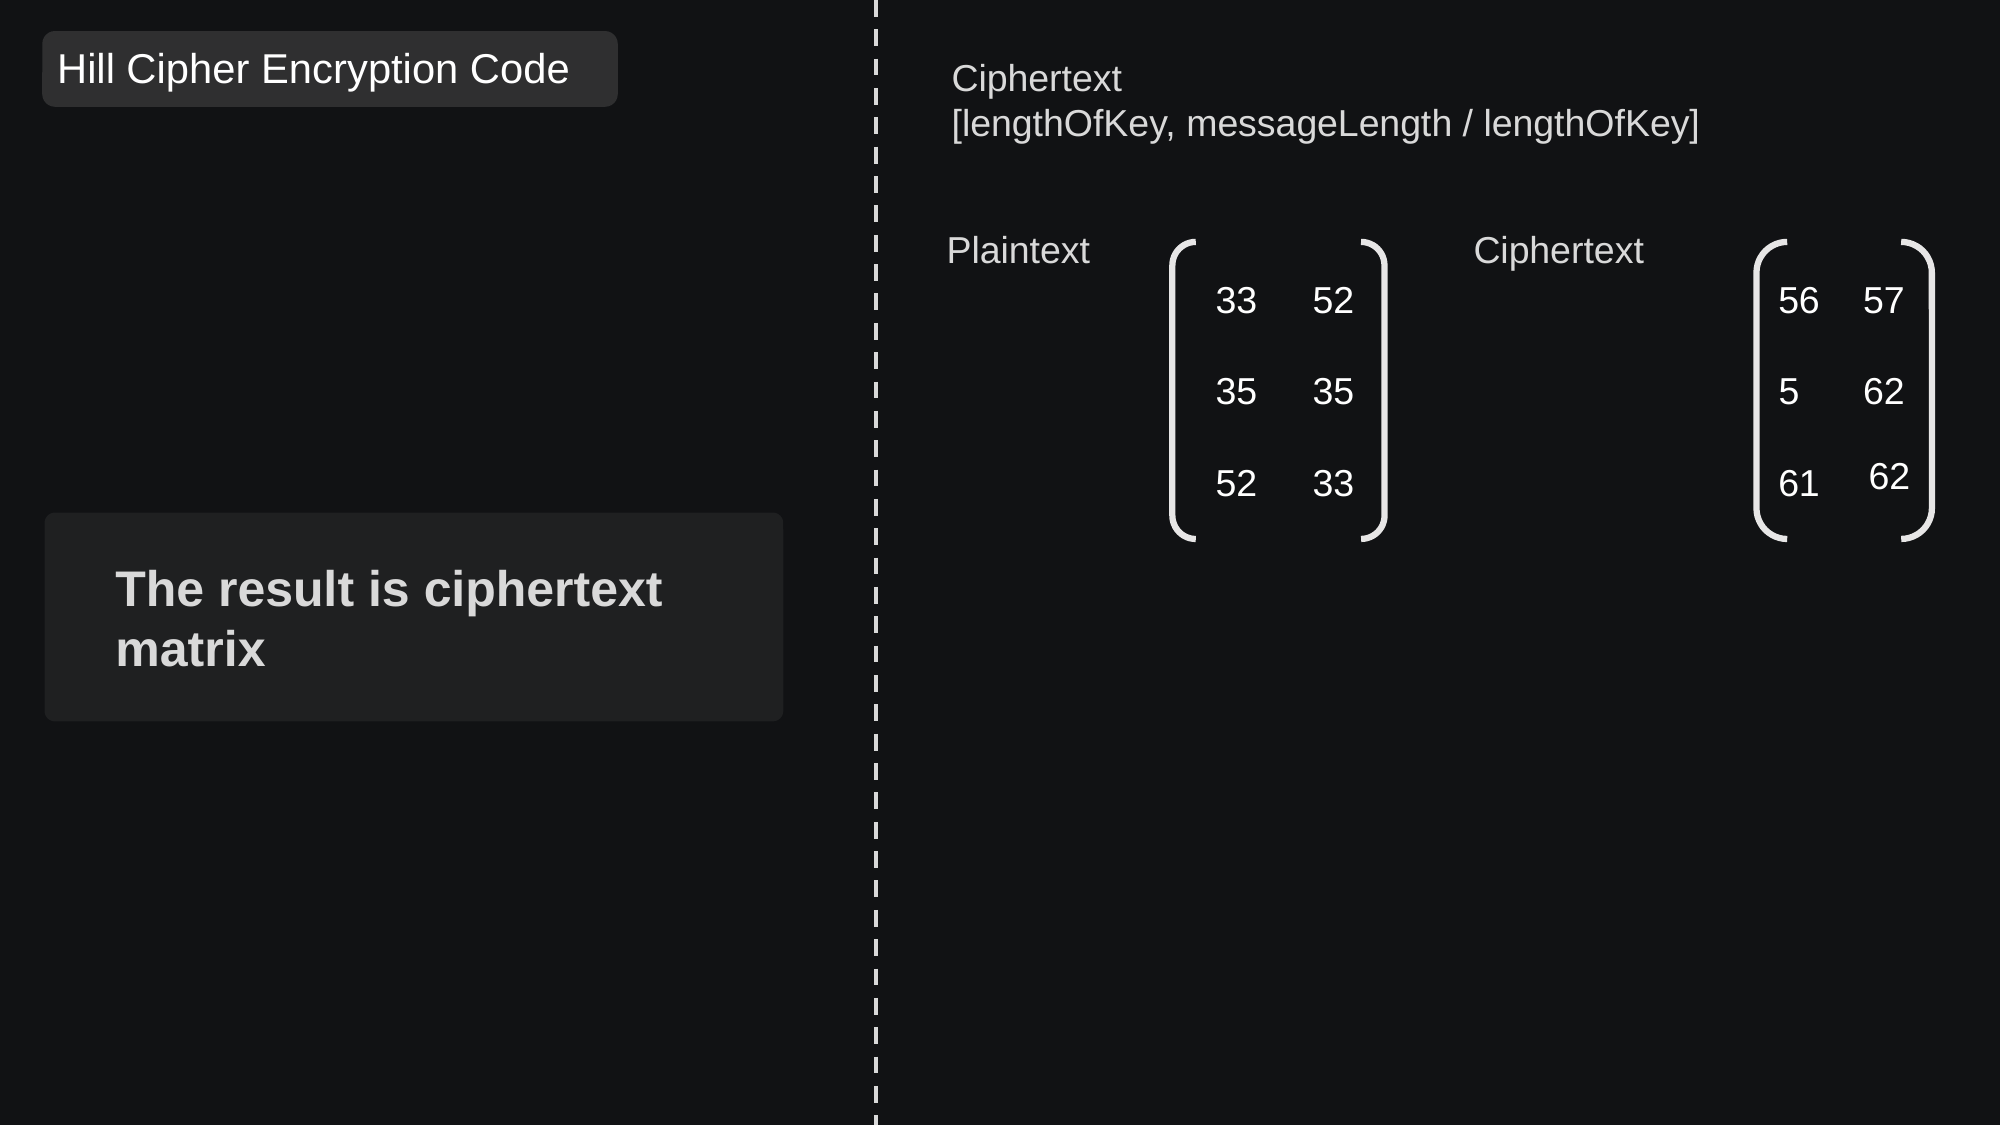

Plaintext
[lengthOfKey, messageLength / lengthOfKey]

Hill Cipher Encryption Code
Ciphertext
[lengthOfKey, messageLength / lengthOfKey]
Plaintext
Ciphertext

33
52
35
35
52
33

56
57
5
62
62
61

The result is ciphertext matrix